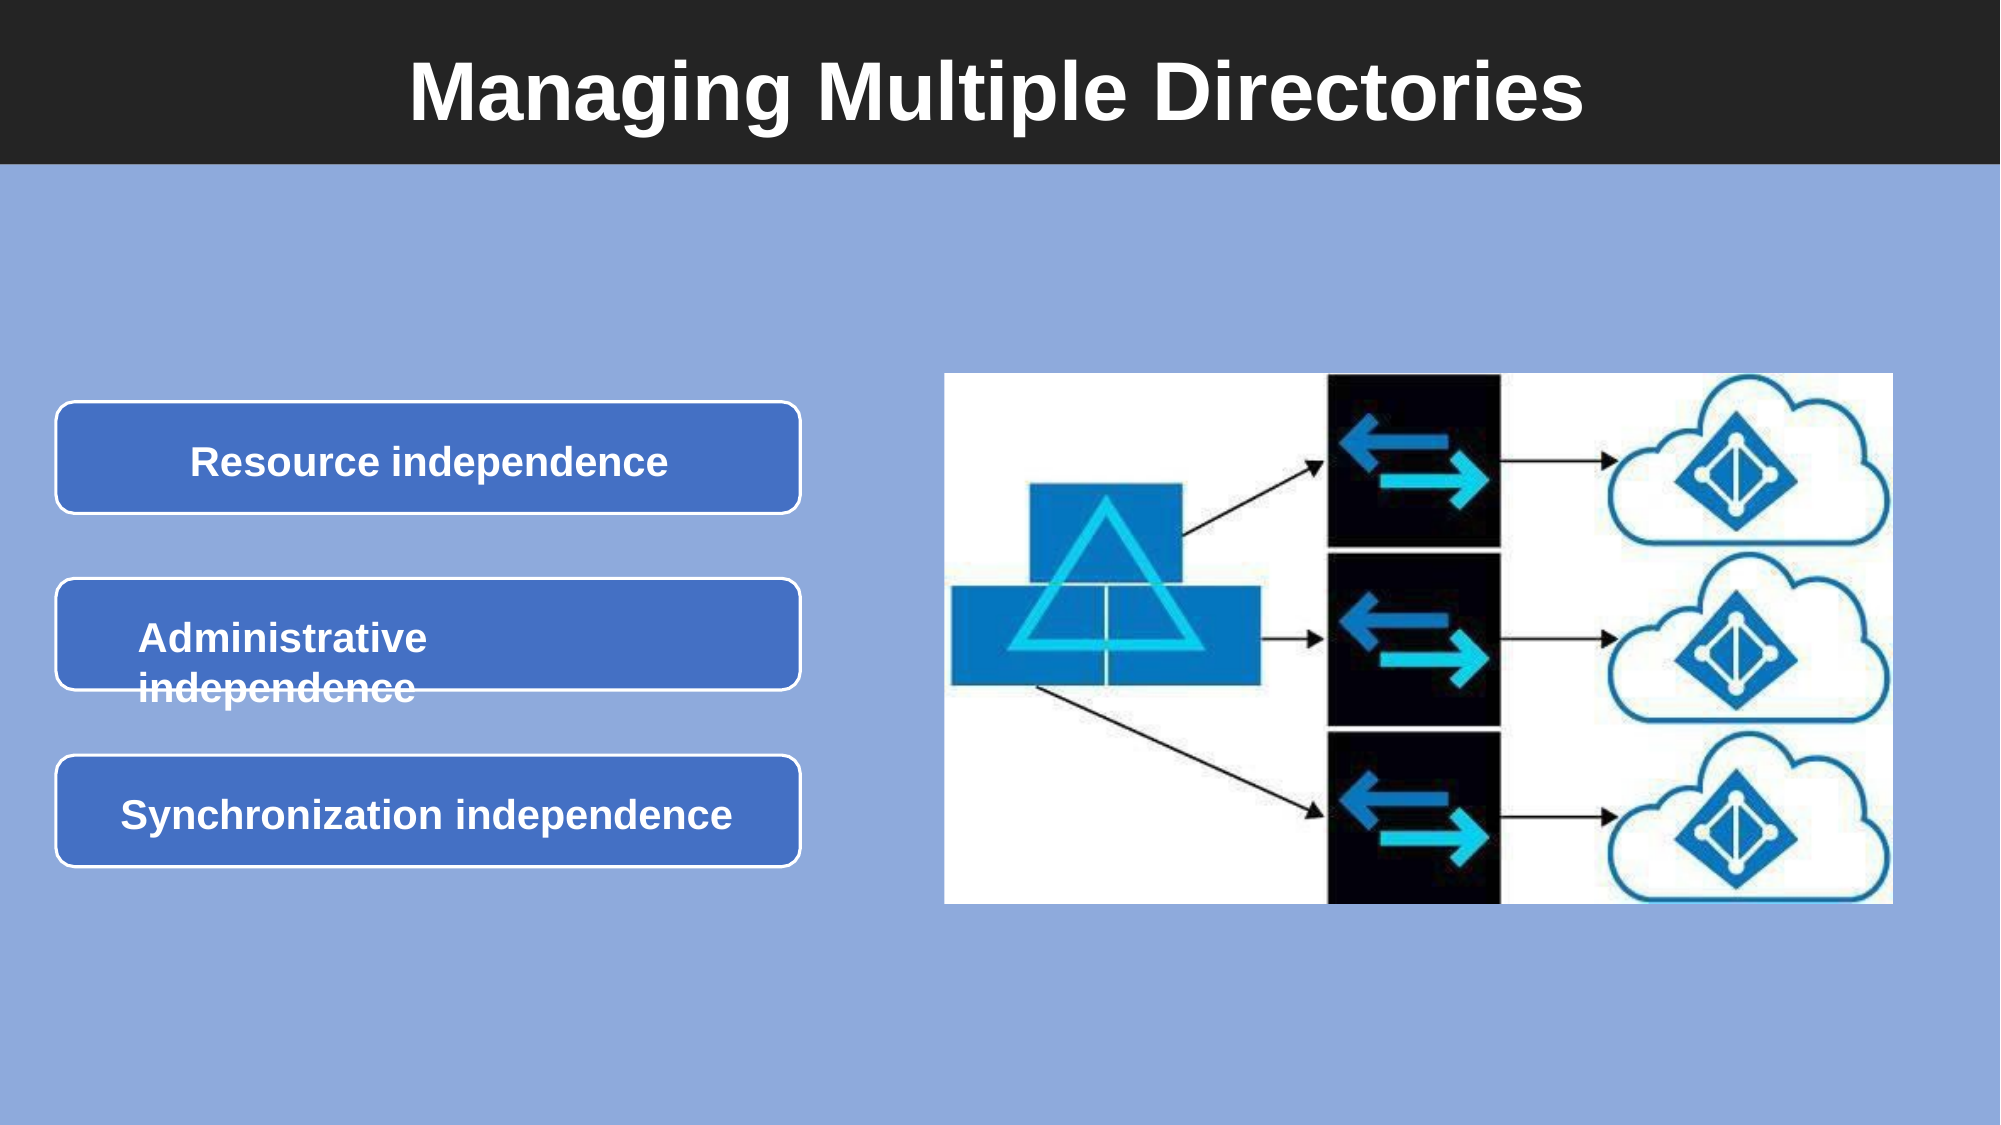

# Managing Multiple Directories

Resource independence

Administrative independence

Synchronization independence